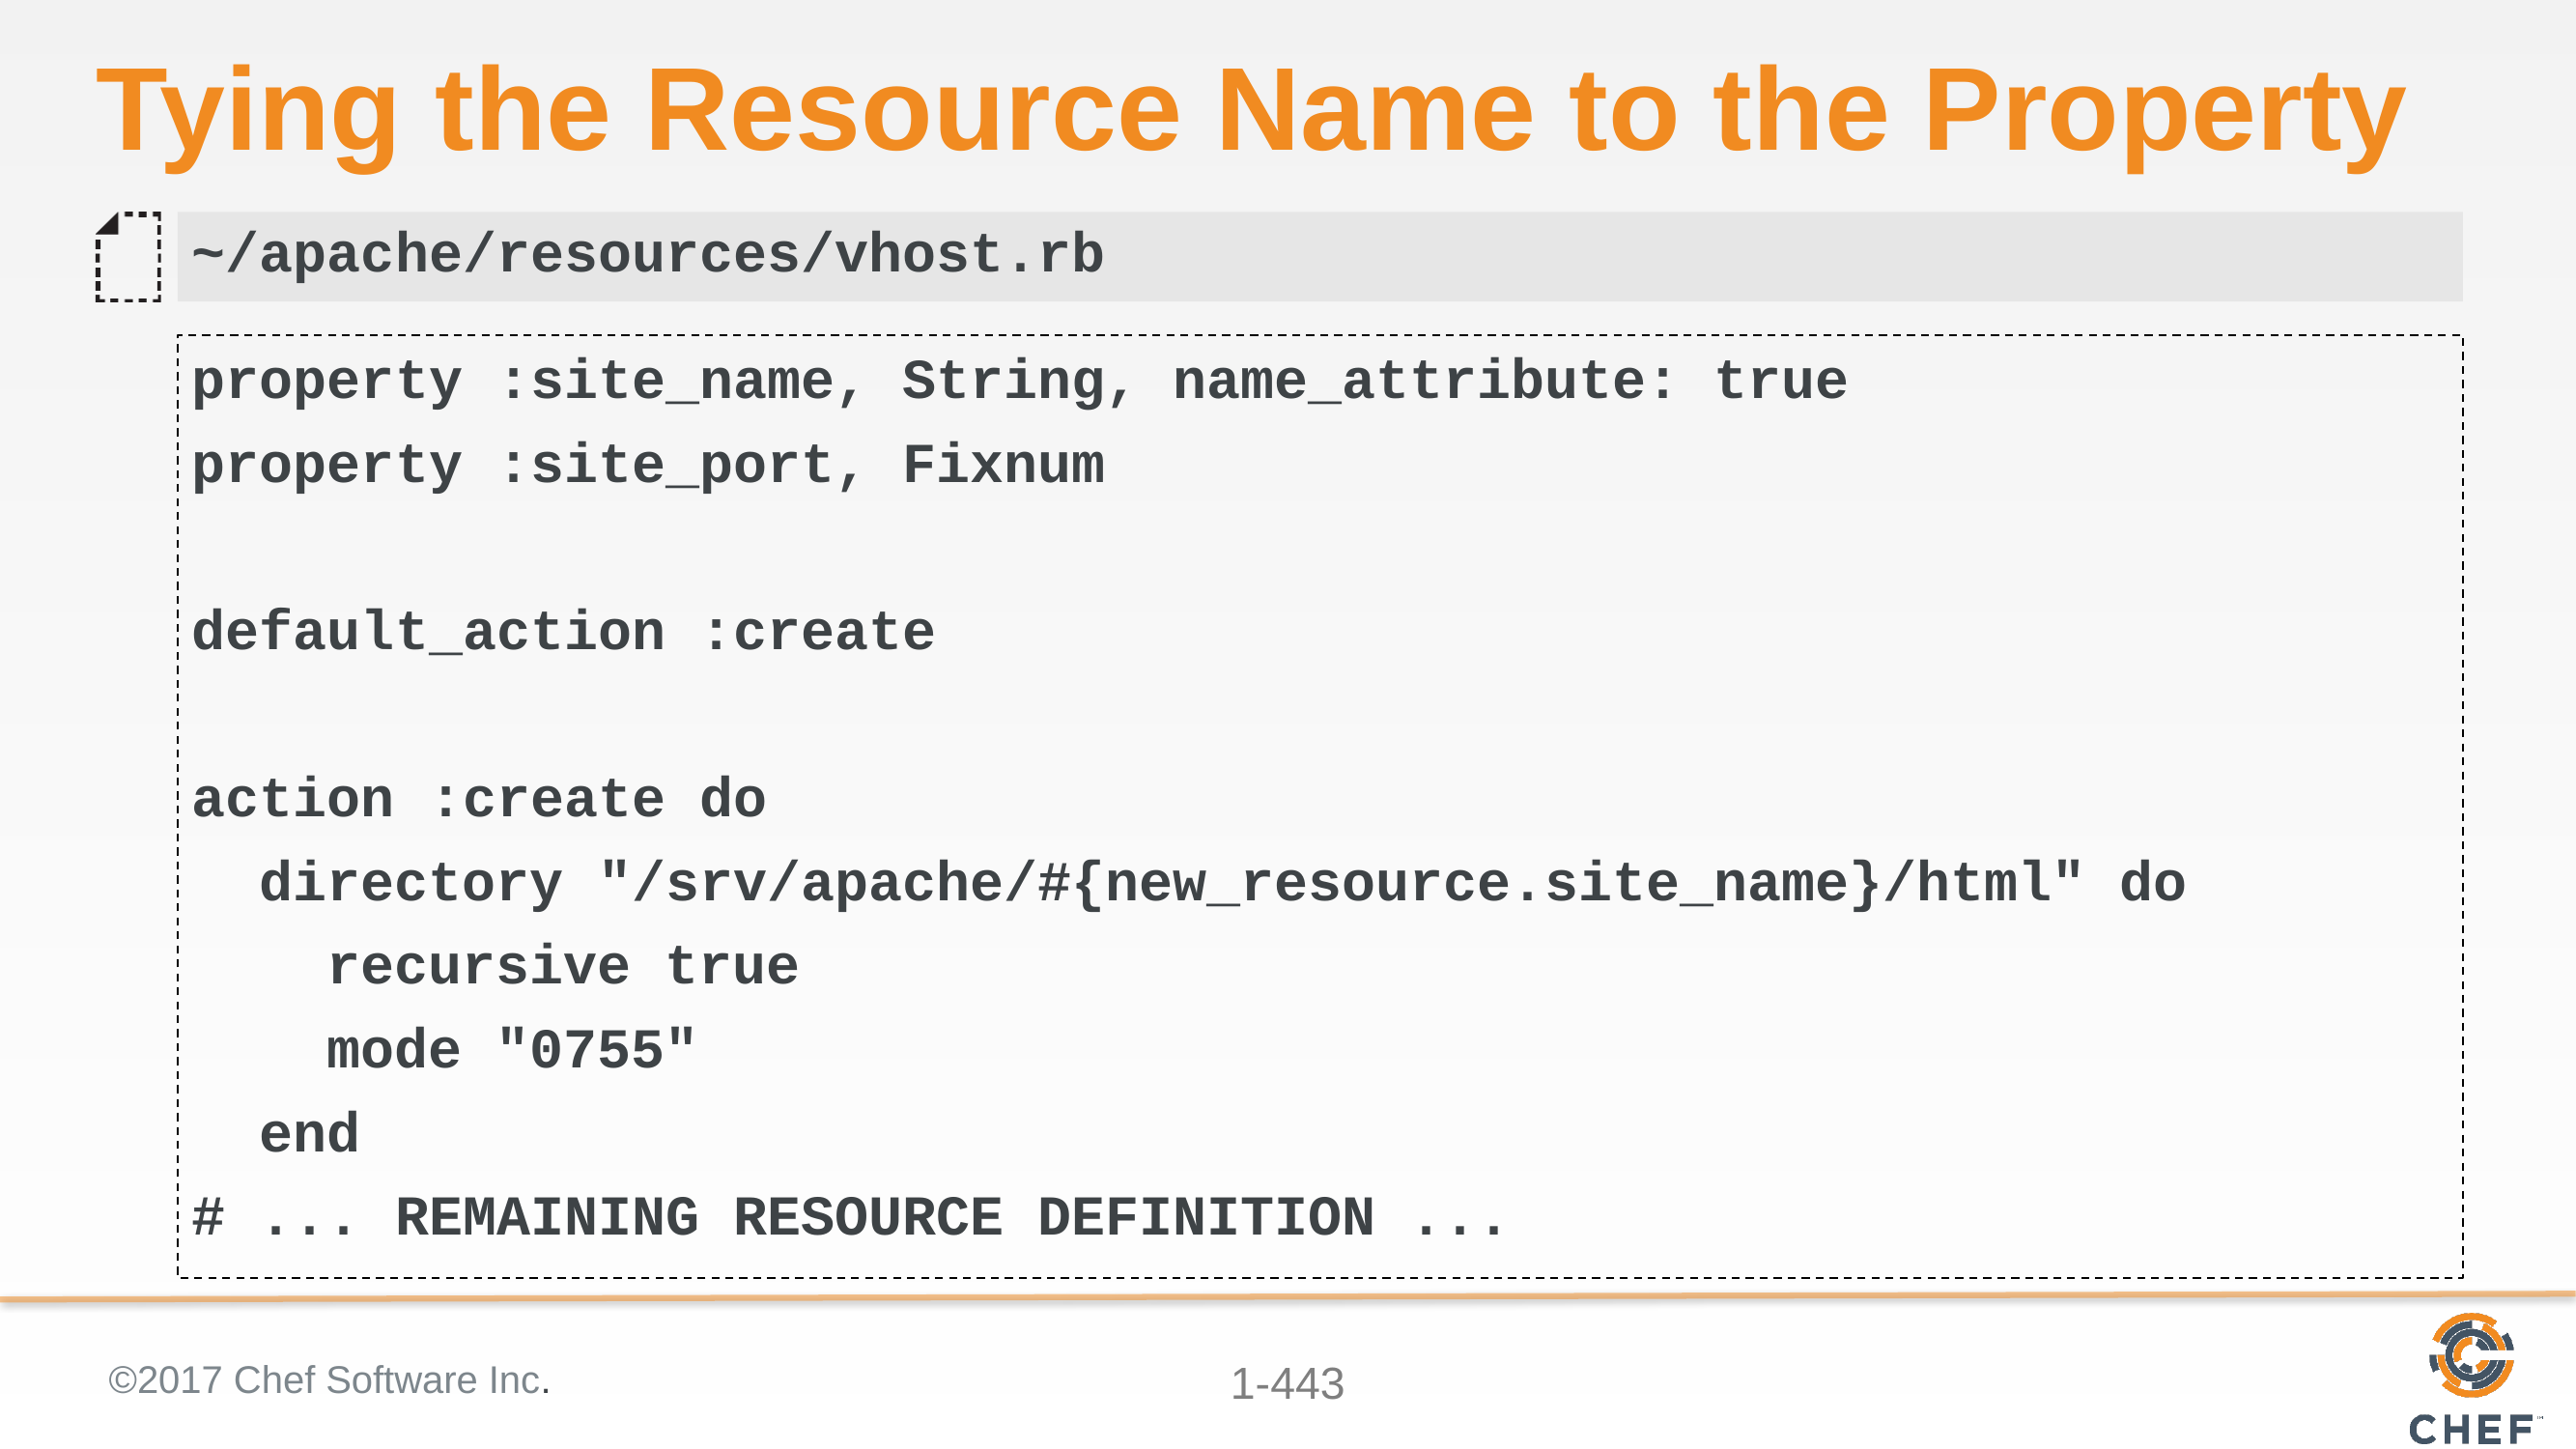

# Tying the Resource Name to the Property
~/apache/resources/vhost.rb

property :site_name, String, name_attribute: true
property :site_port, Fixnum

default_action :create

action :create do
  directory "/srv/apache/#{new_resource.site_name}/html" do
    recursive true
    mode "0755"
  end
# ... REMAINING RESOURCE DEFINITION ...